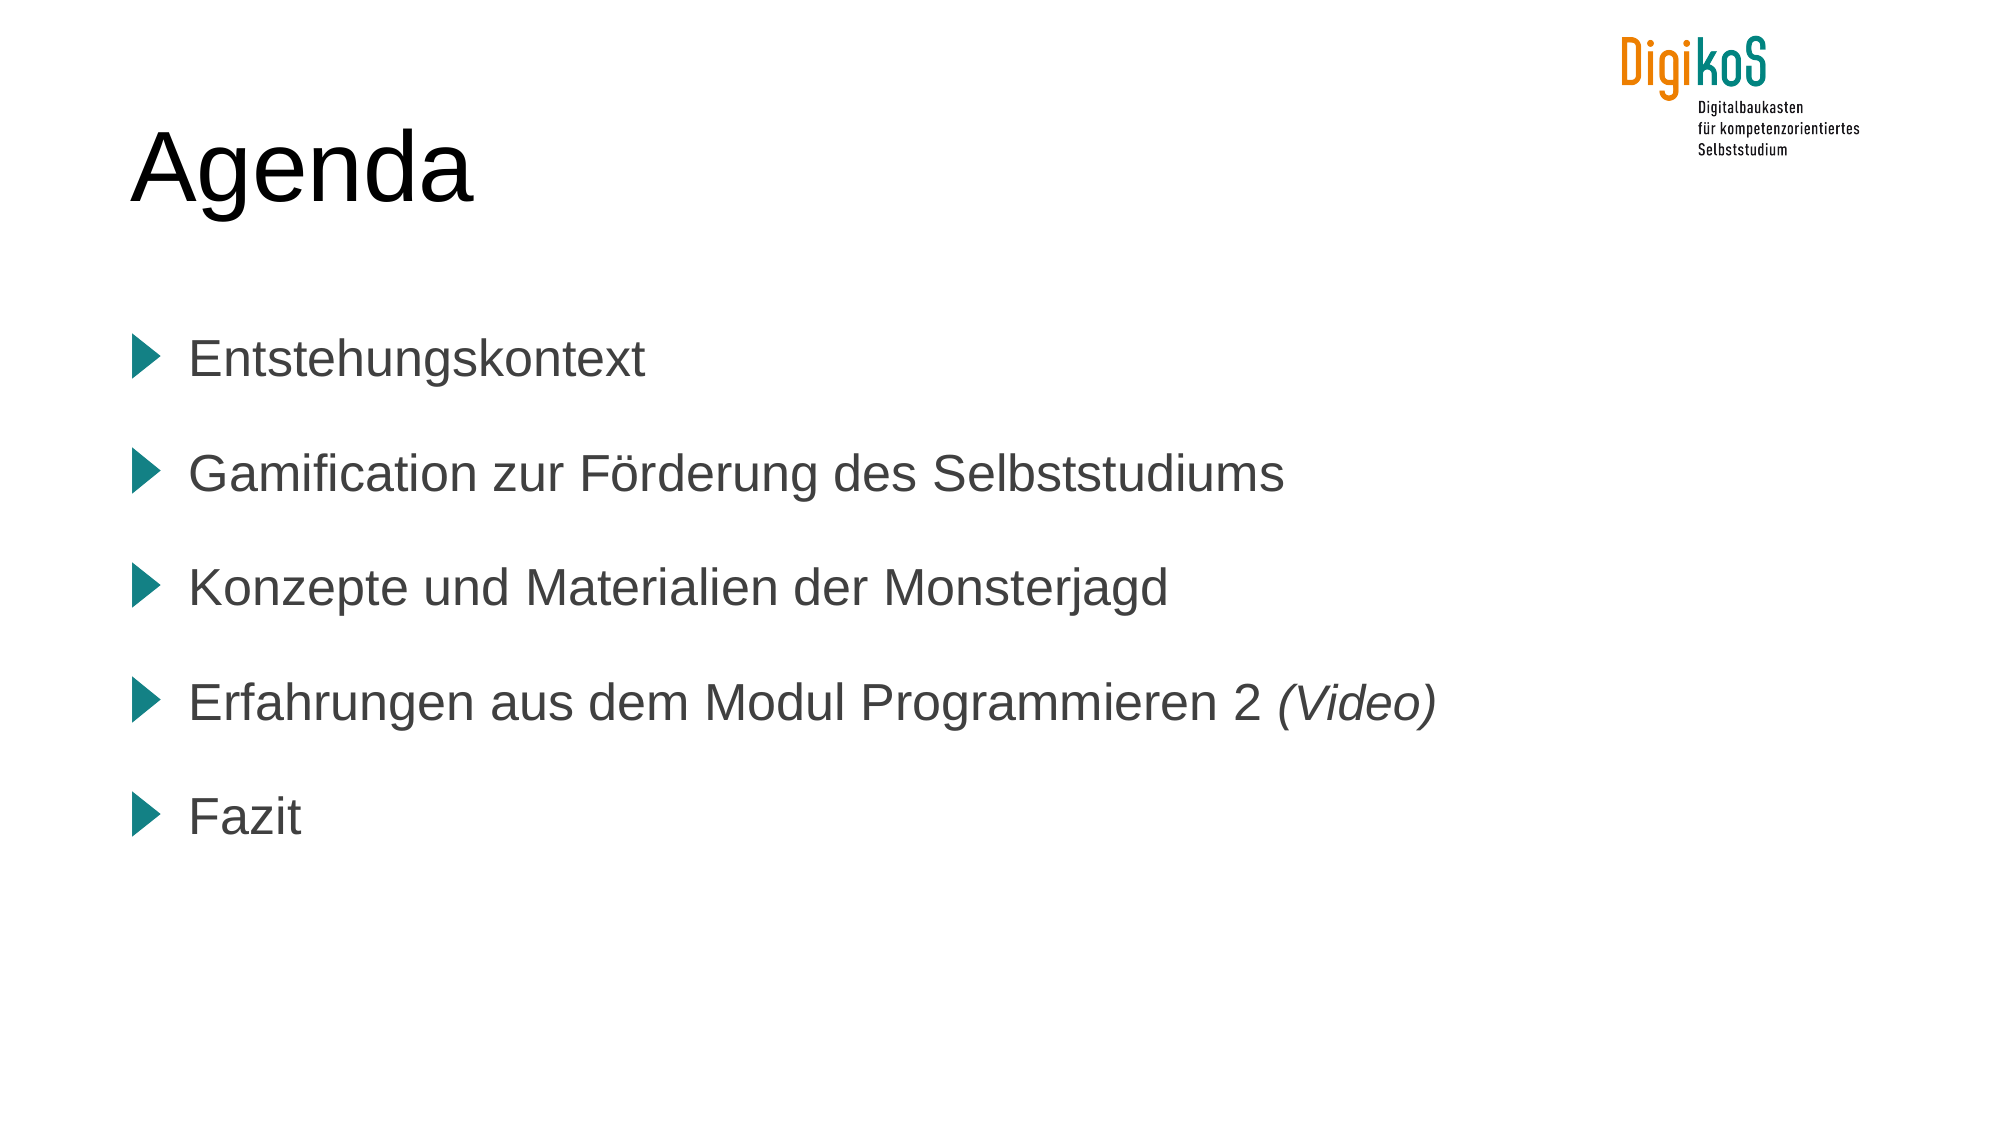

Agenda
Entstehungskontext
Gamification zur Förderung des Selbststudiums
Konzepte und Materialien der Monsterjagd
Erfahrungen aus dem Modul Programmieren 2 (Video)
Fazit